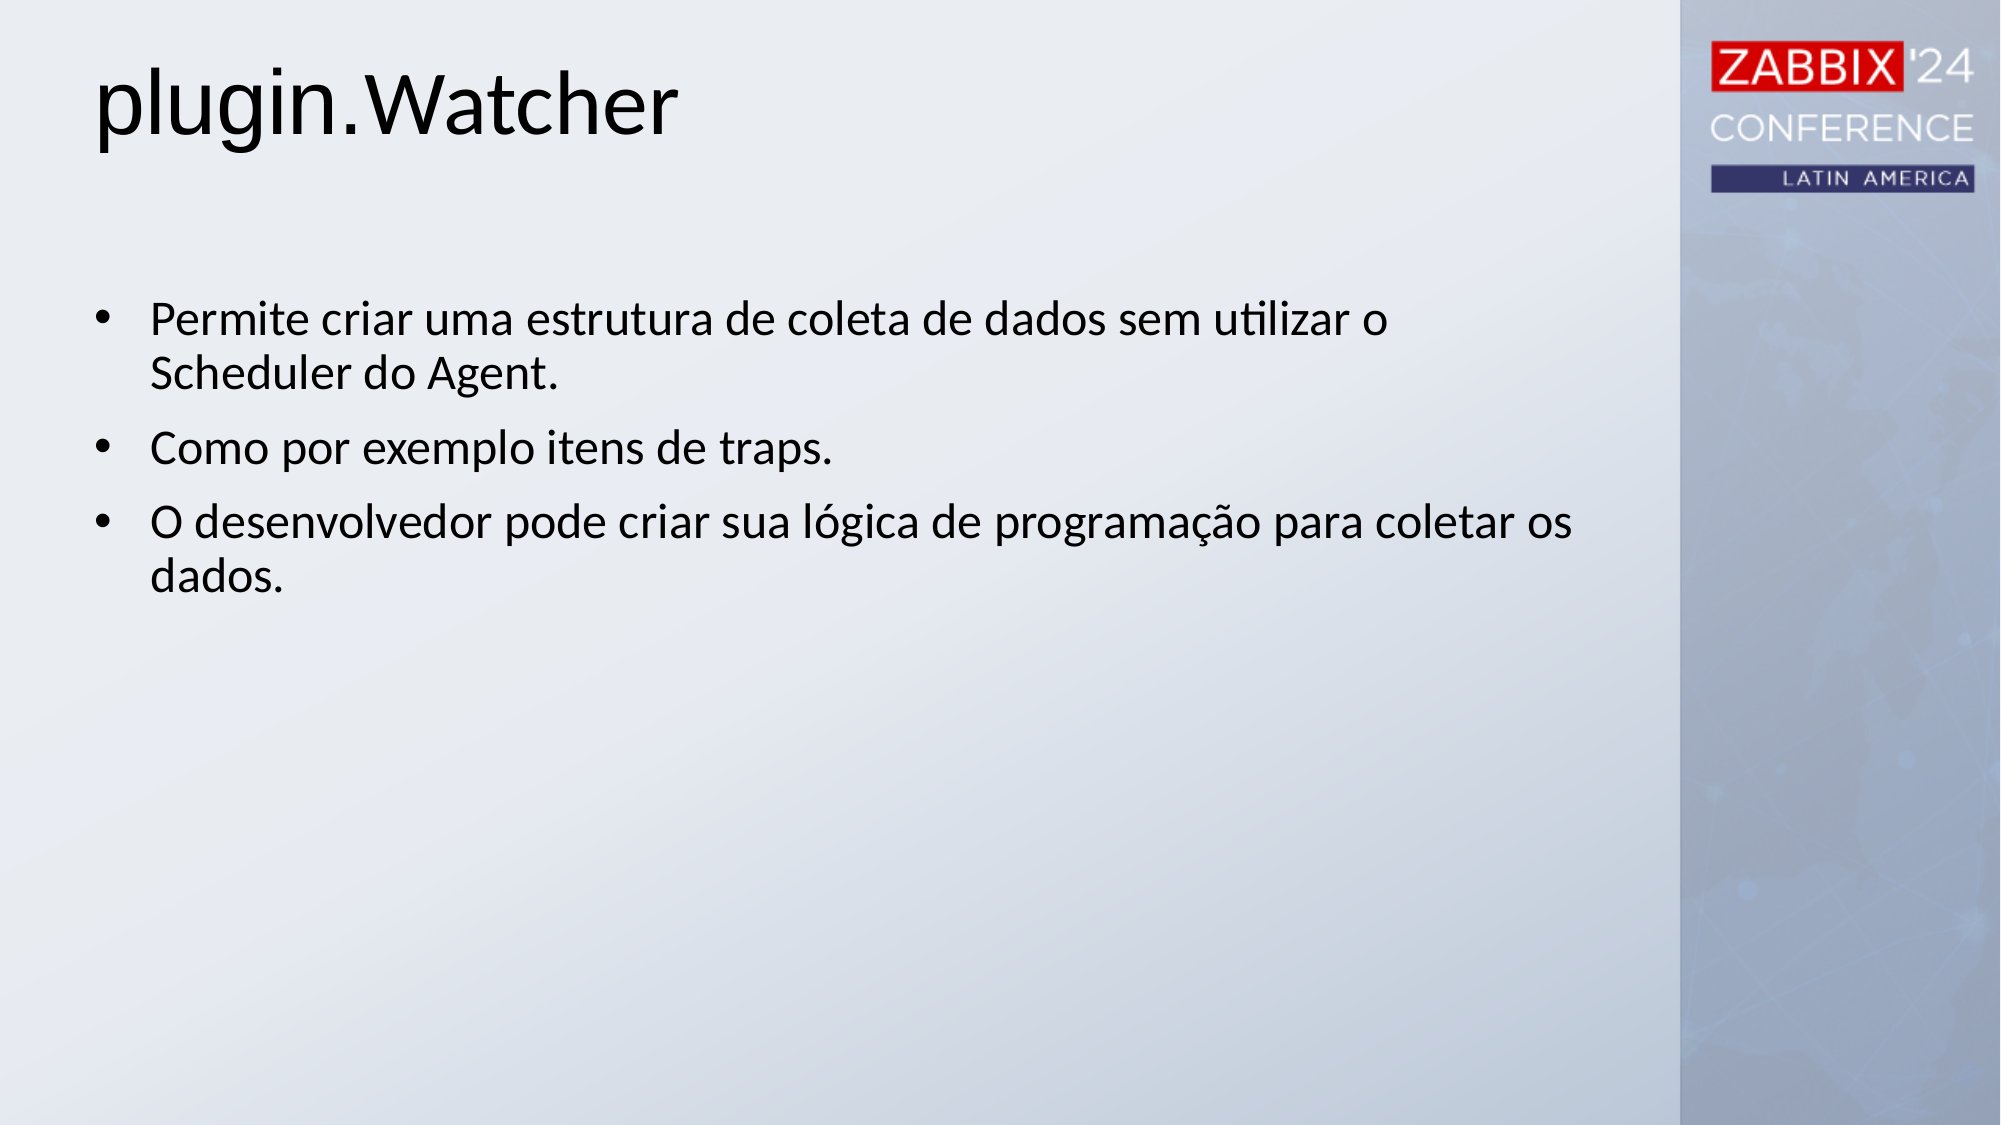

plugin.Watcher
Permite criar uma estrutura de coleta de dados sem utilizar o Scheduler do Agent.
Como por exemplo itens de traps.
O desenvolvedor pode criar sua lógica de programação para coletar os dados.